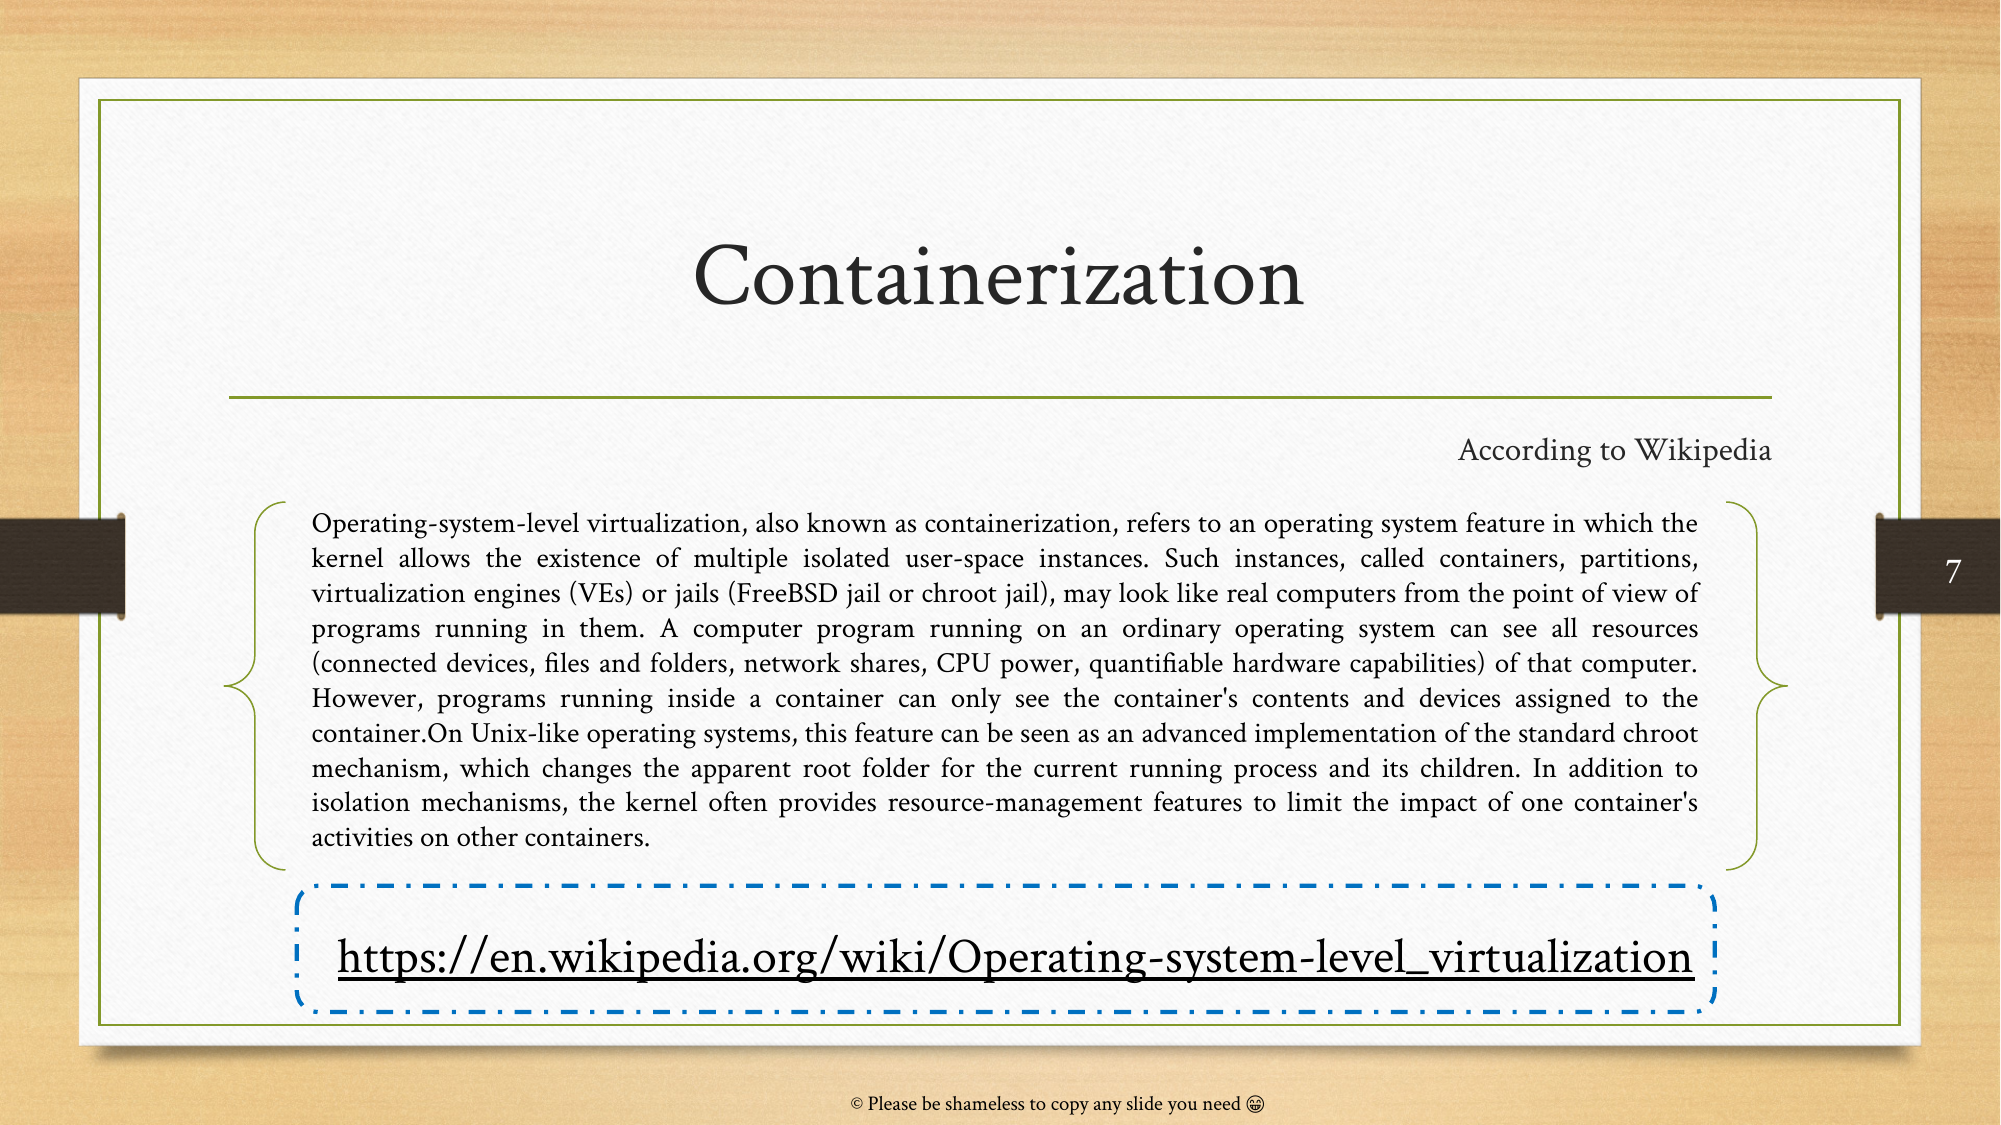

# Containerization
According to Wikipedia

Operating-system-level virtualization, also known as containerization, refers to an operating system feature in which the kernel allows the existence of multiple isolated user-space instances. Such instances, called containers, partitions, virtualization engines (VEs) or jails (FreeBSD jail or chroot jail), may look like real computers from the point of view of programs running in them. A computer program running on an ordinary operating system can see all resources (connected devices, files and folders, network shares, CPU power, quantifiable hardware capabilities) of that computer. However, programs running inside a container can only see the container's contents and devices assigned to the container.On Unix-like operating systems, this feature can be seen as an advanced implementation of the standard chroot mechanism, which changes the apparent root folder for the current running process and its children. In addition to isolation mechanisms, the kernel often provides resource-management features to limit the impact of one container's activities on other containers.

7

https://en.wikipedia.org/wiki/Operating-system-level_virtualization
© Please be shameless to copy any slide you need 😁